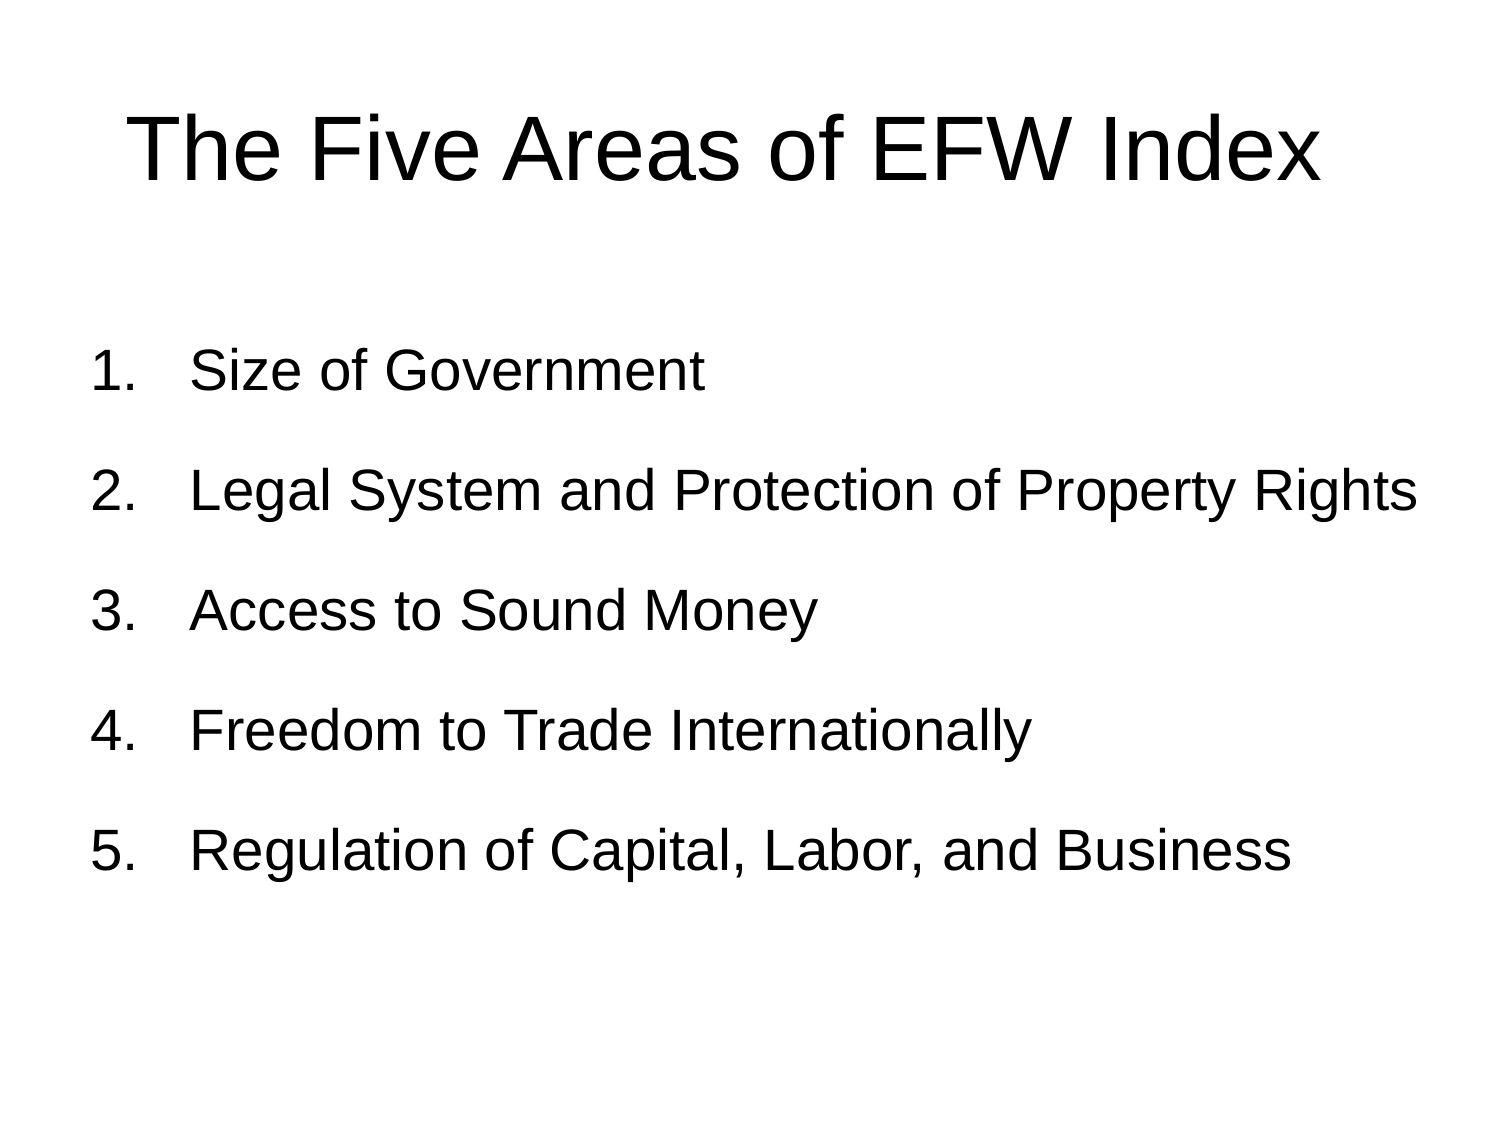

The Five Areas of EFW Index
Size of Government
Legal System and Protection of Property Rights
Access to Sound Money
Freedom to Trade Internationally
Regulation of Capital, Labor, and Business